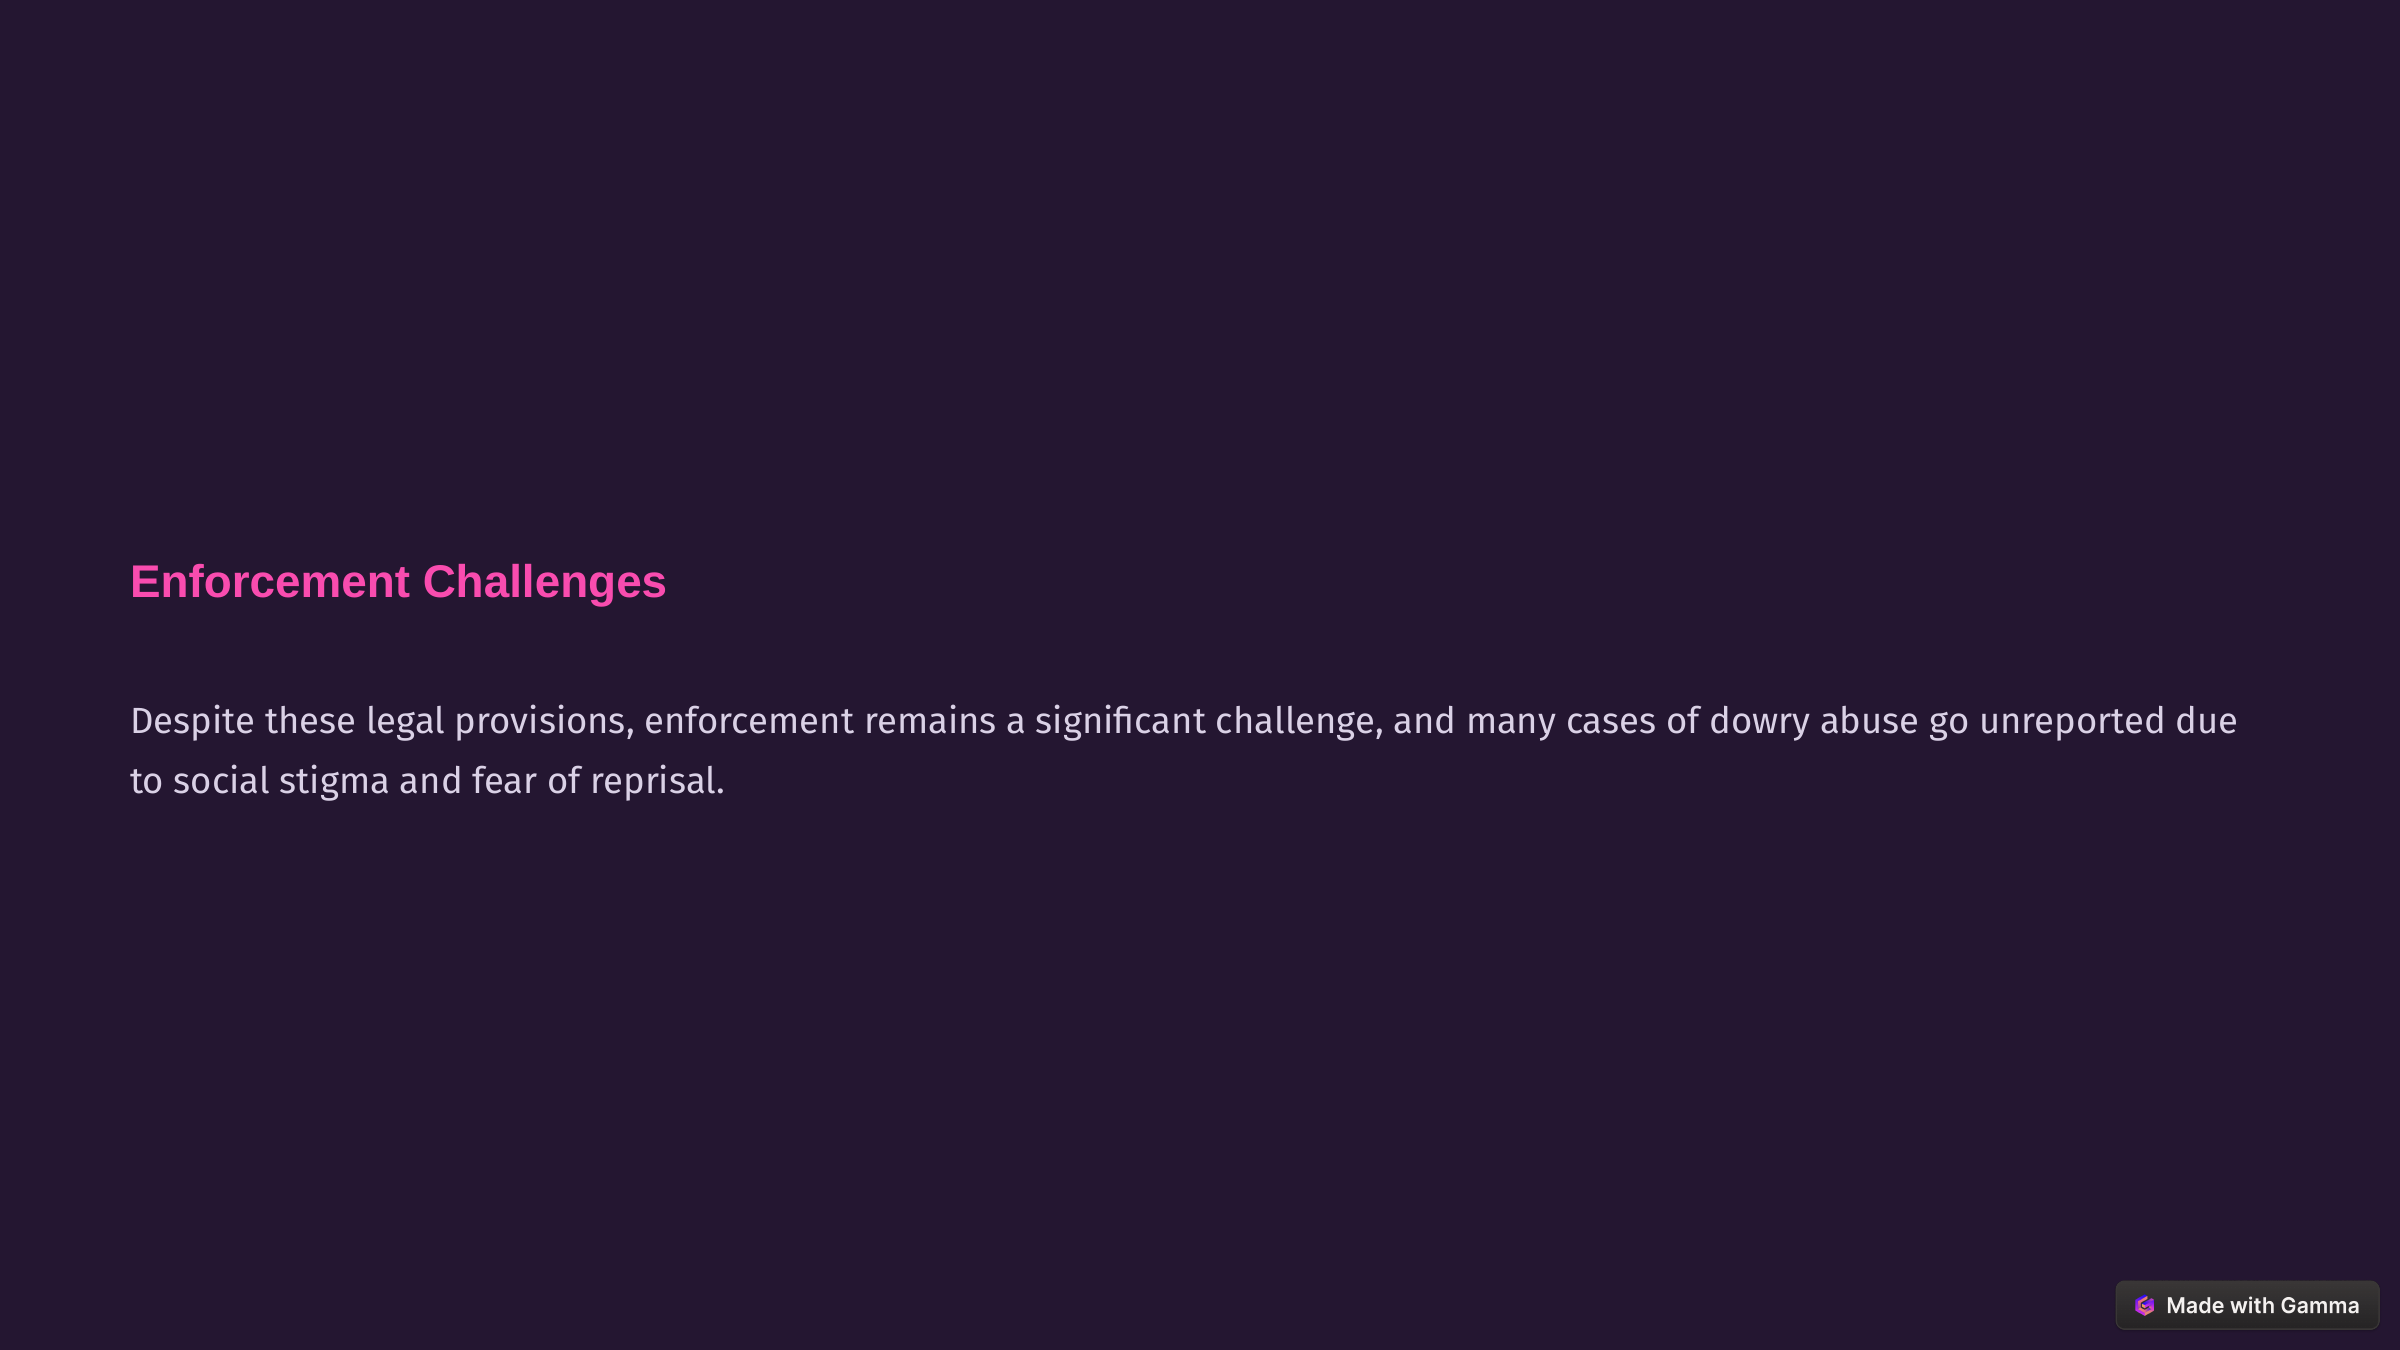

Enforcement Challenges
Despite these legal provisions, enforcement remains a significant challenge, and many cases of dowry abuse go unreported due to social stigma and fear of reprisal.